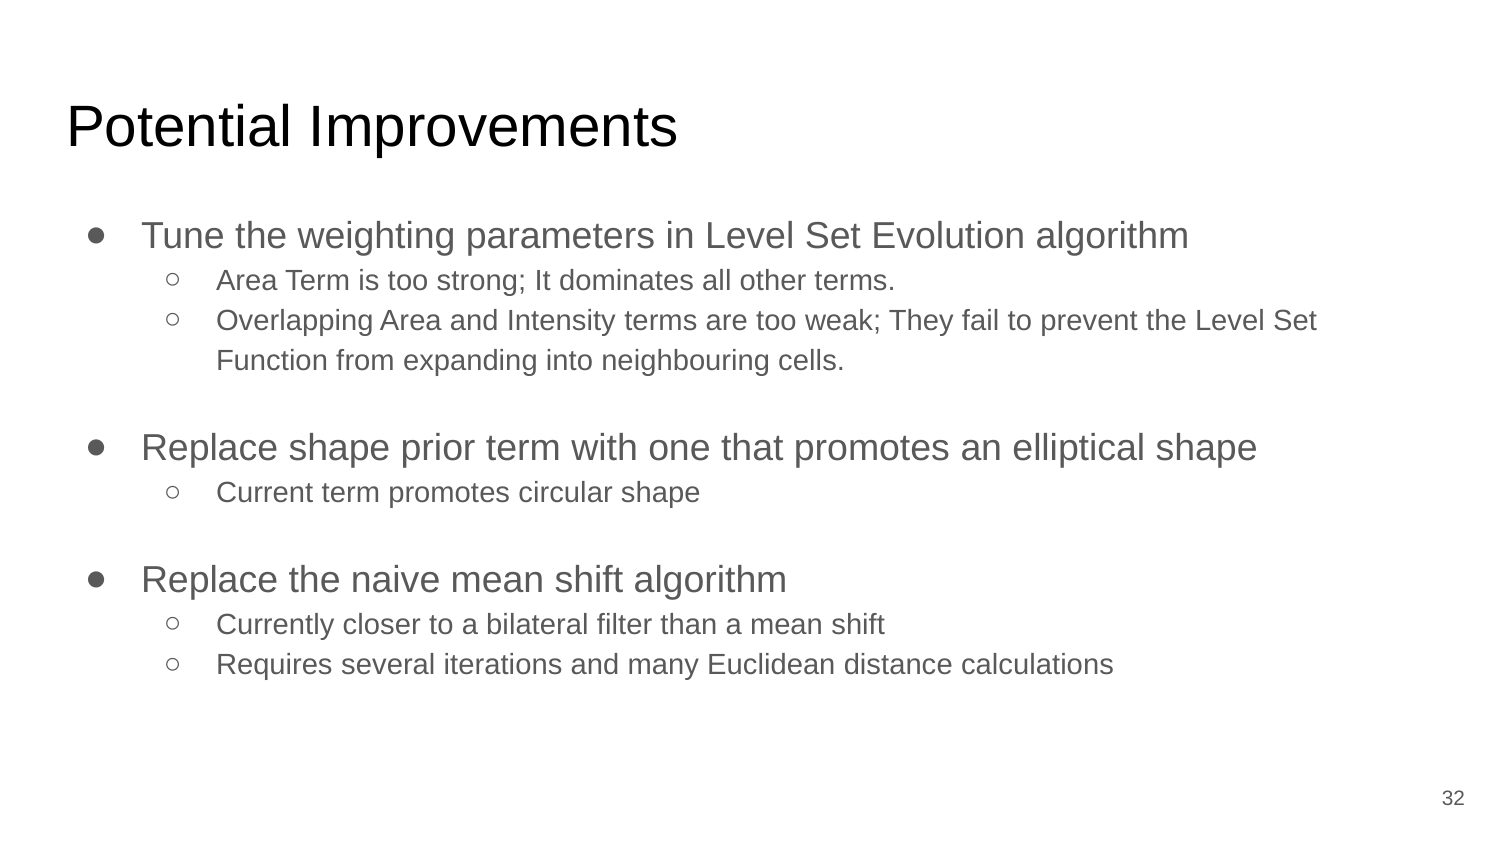

# Potential Improvements
Tune the weighting parameters in Level Set Evolution algorithm
Area Term is too strong; It dominates all other terms.
Overlapping Area and Intensity terms are too weak; They fail to prevent the Level Set Function from expanding into neighbouring cells.
Replace shape prior term with one that promotes an elliptical shape
Current term promotes circular shape
Replace the naive mean shift algorithm
Currently closer to a bilateral filter than a mean shift
Requires several iterations and many Euclidean distance calculations
32